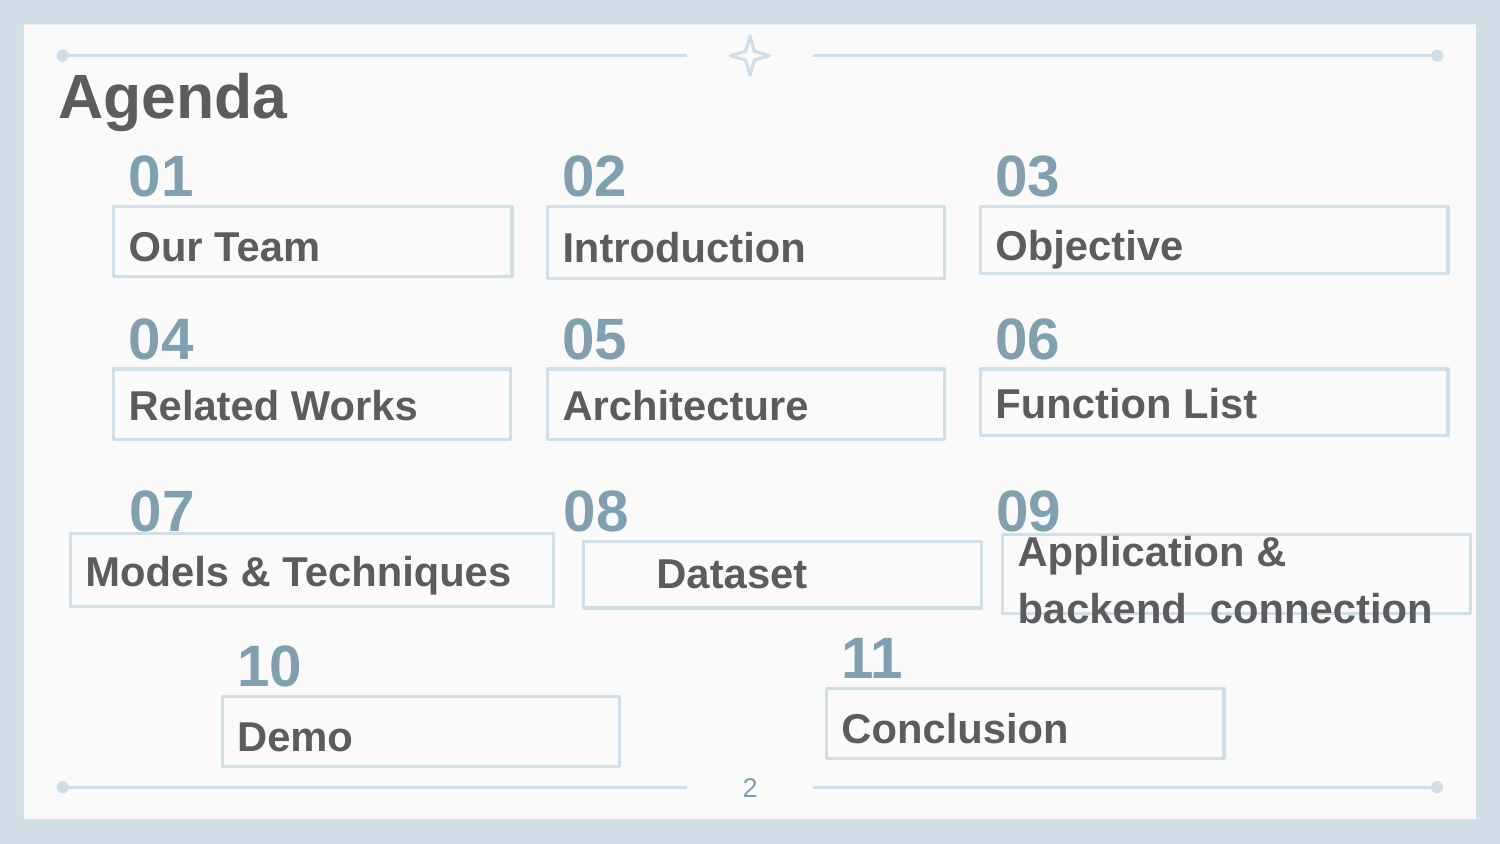

# Agenda
01
02
03
Our Team
Introduction
Objective
04
05
06

Architecture

Function List

Related Works

07
08
09

Models & Techniques

Application & backend  connection

     Dataset

11
10
Conclusion
Demo
2